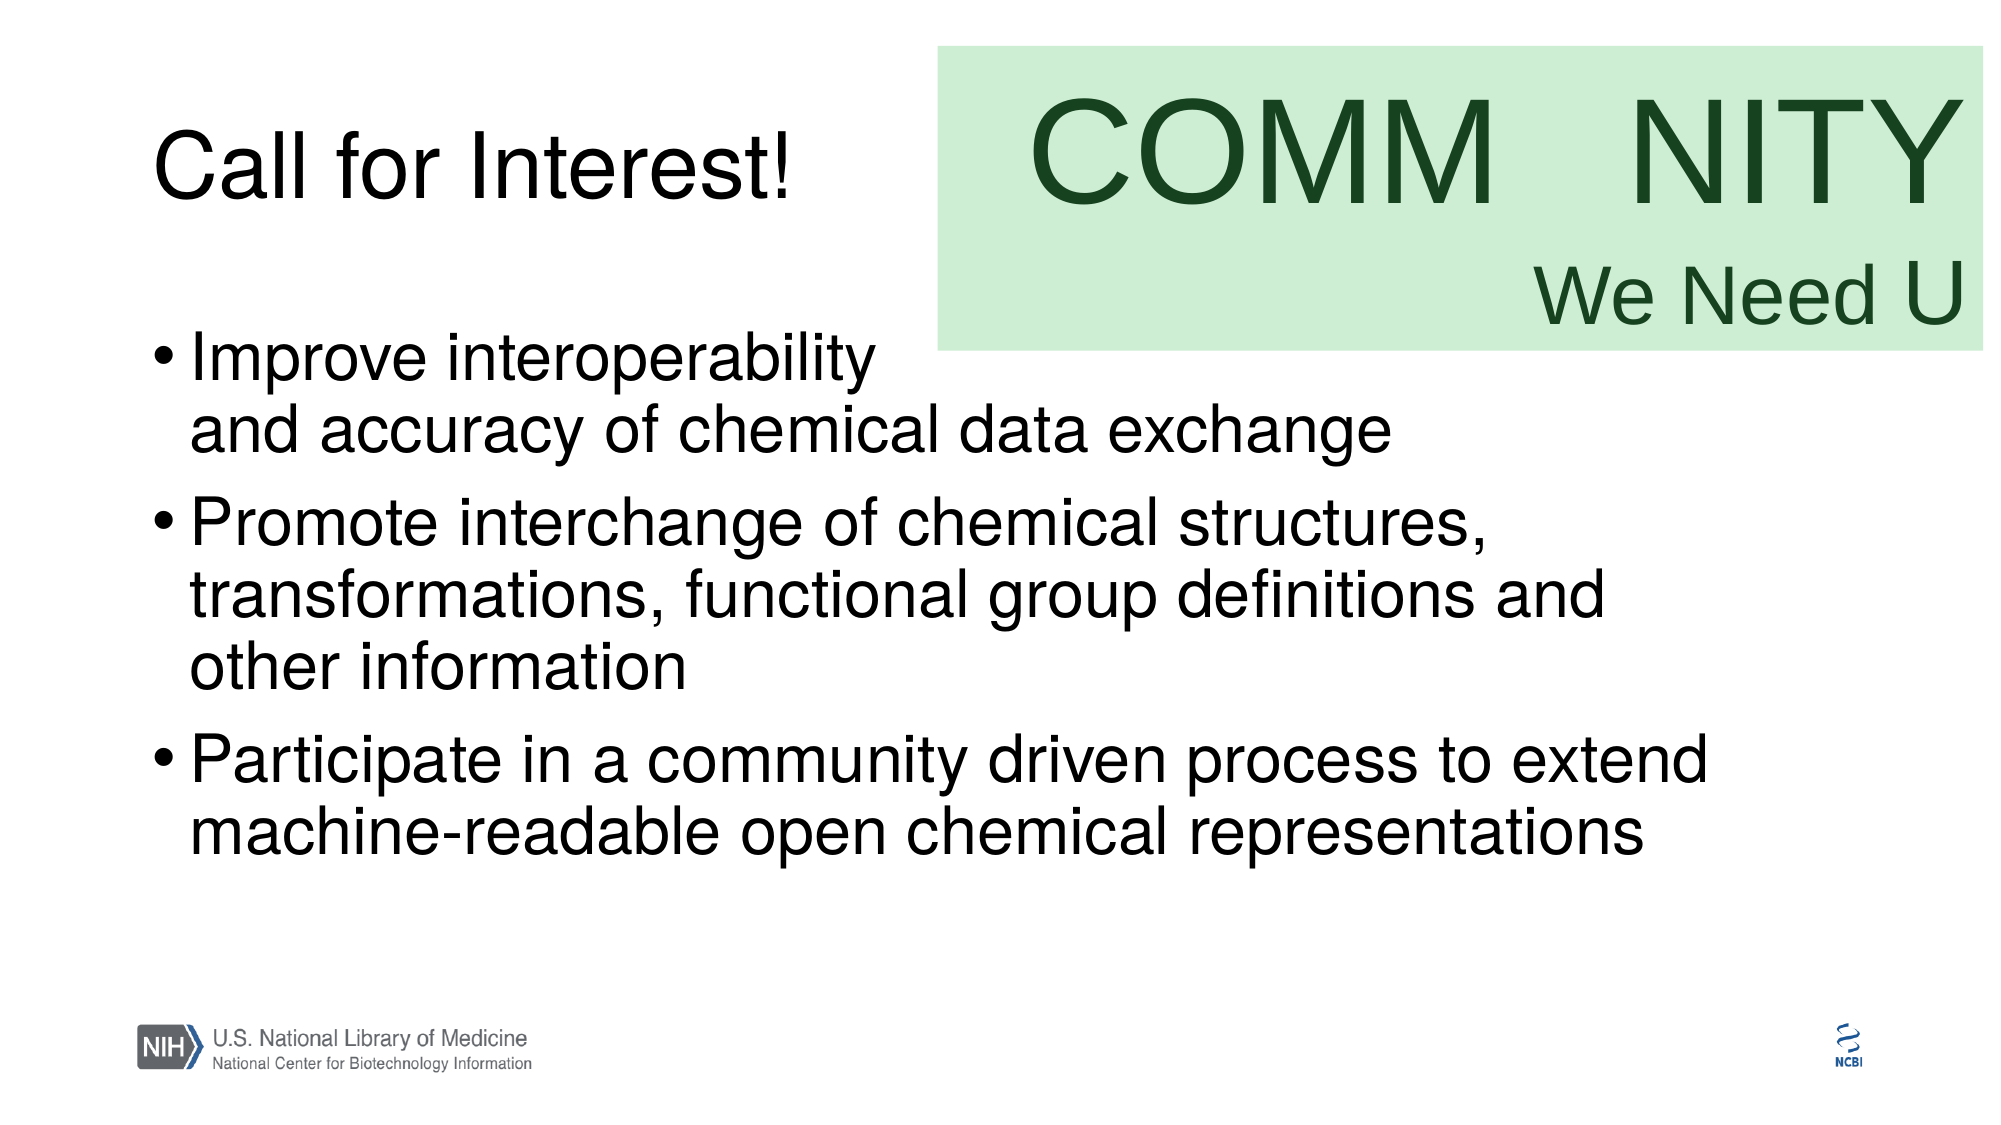

COMM   NITY
We Need U
# Call for Interest!
Improve interoperability
and accuracy of chemical data exchange
Promote interchange of chemical structures, transformations, functional group definitions and
other information
Participate in a community driven process to extend machine-readable open chemical representations